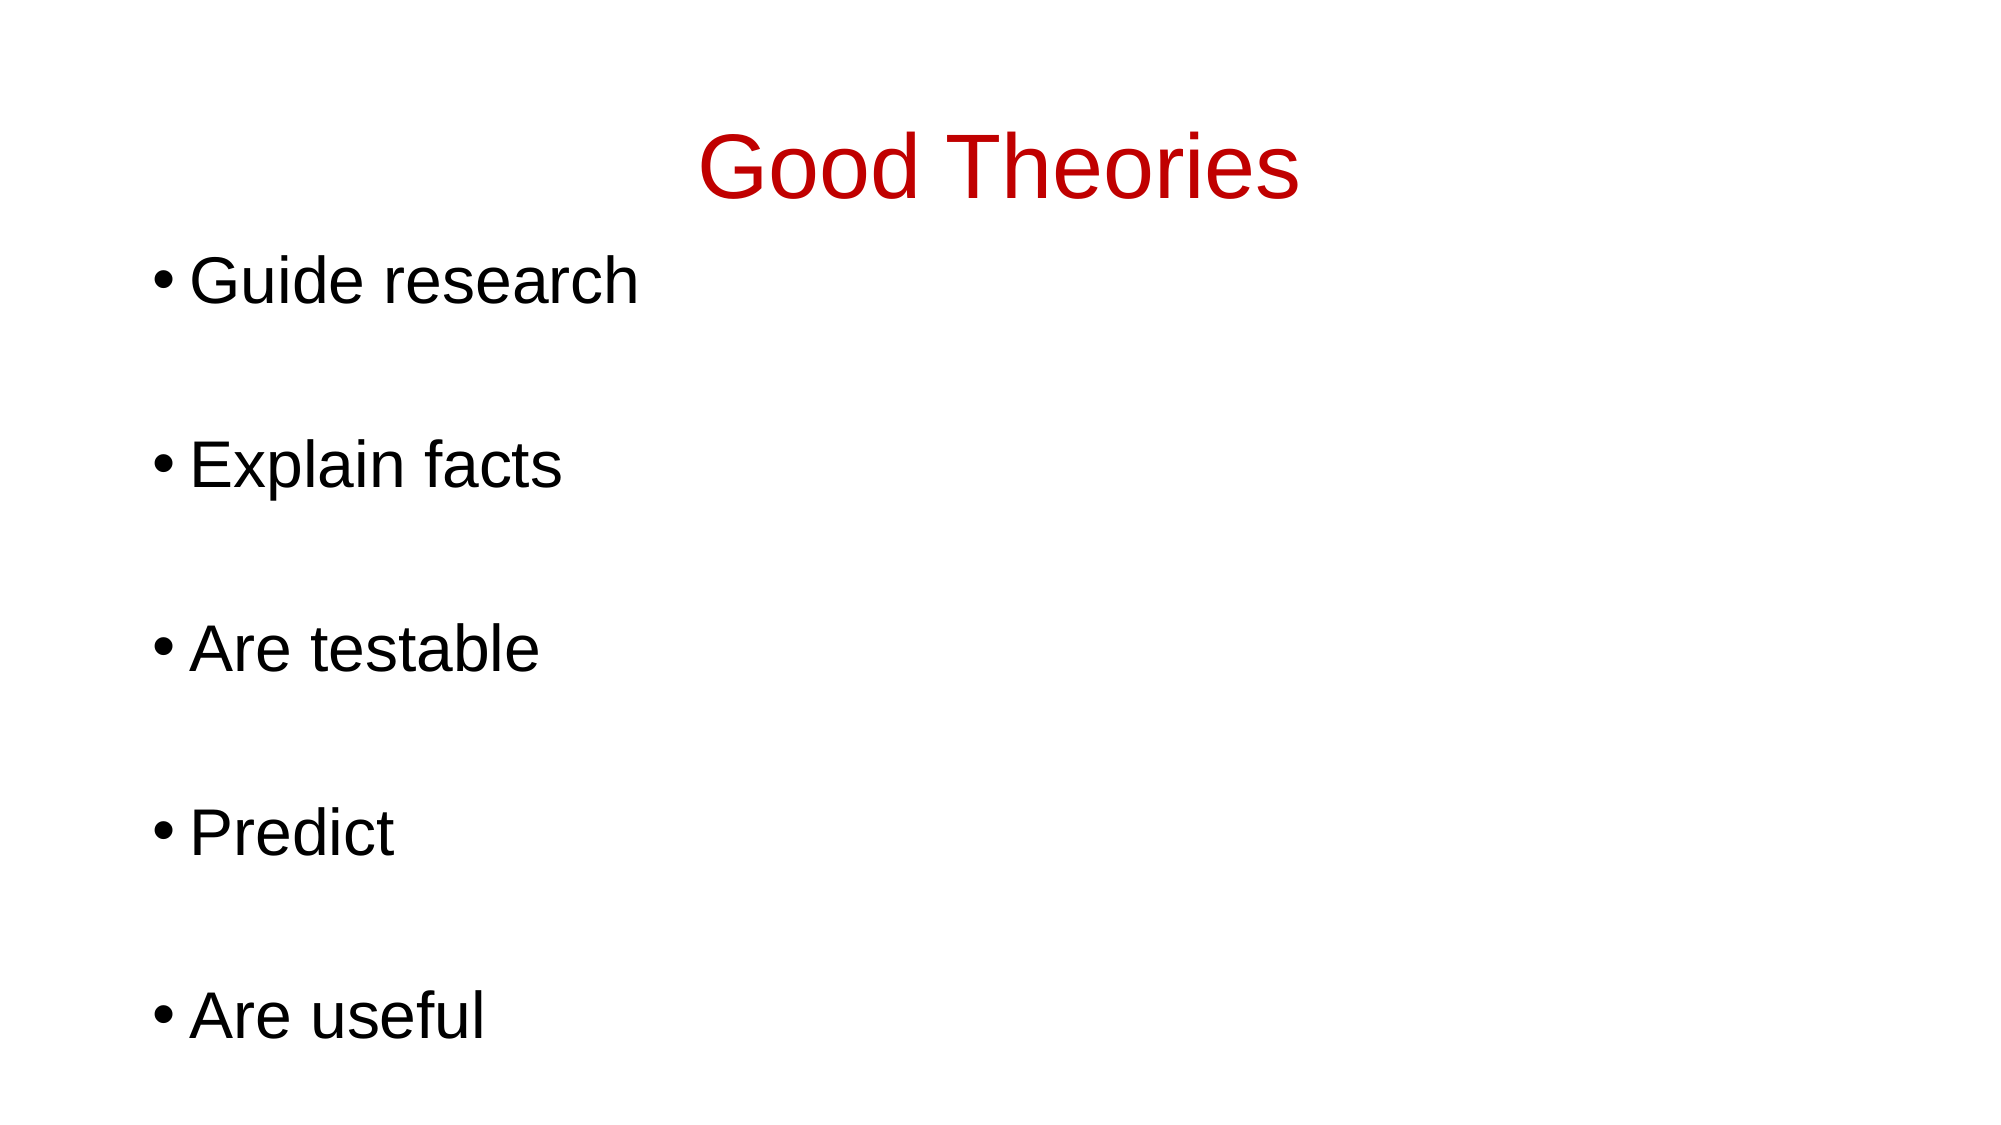

# Good Theories
Guide research

Explain facts

Are testable

Predict

Are useful